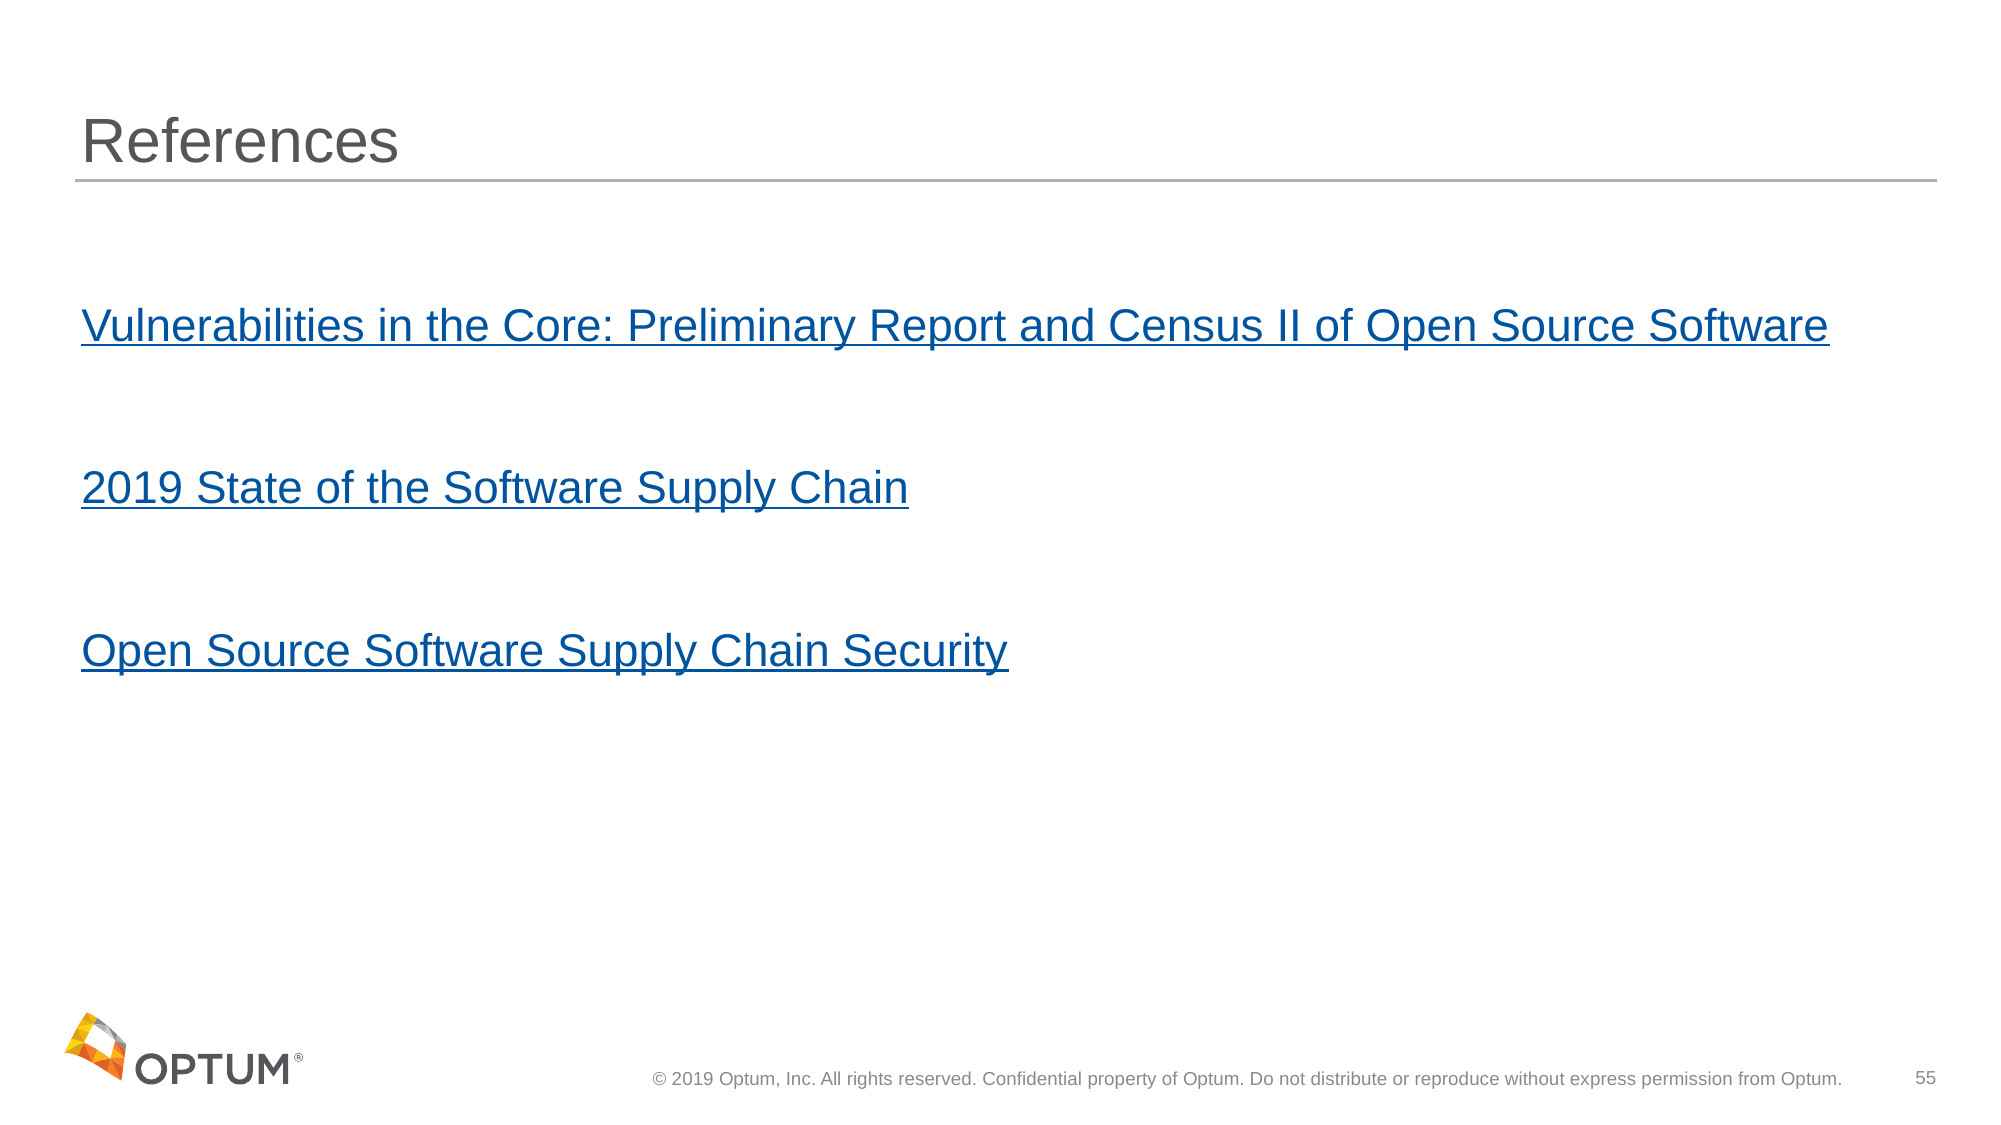

# References
Vulnerabilities in the Core: Preliminary Report and Census II of Open Source Software

2019 State of the Software Supply Chain

Open Source Software Supply Chain Security
© 2019 Optum, Inc. All rights reserved. Confidential property of Optum. Do not distribute or reproduce without express permission from Optum.
55